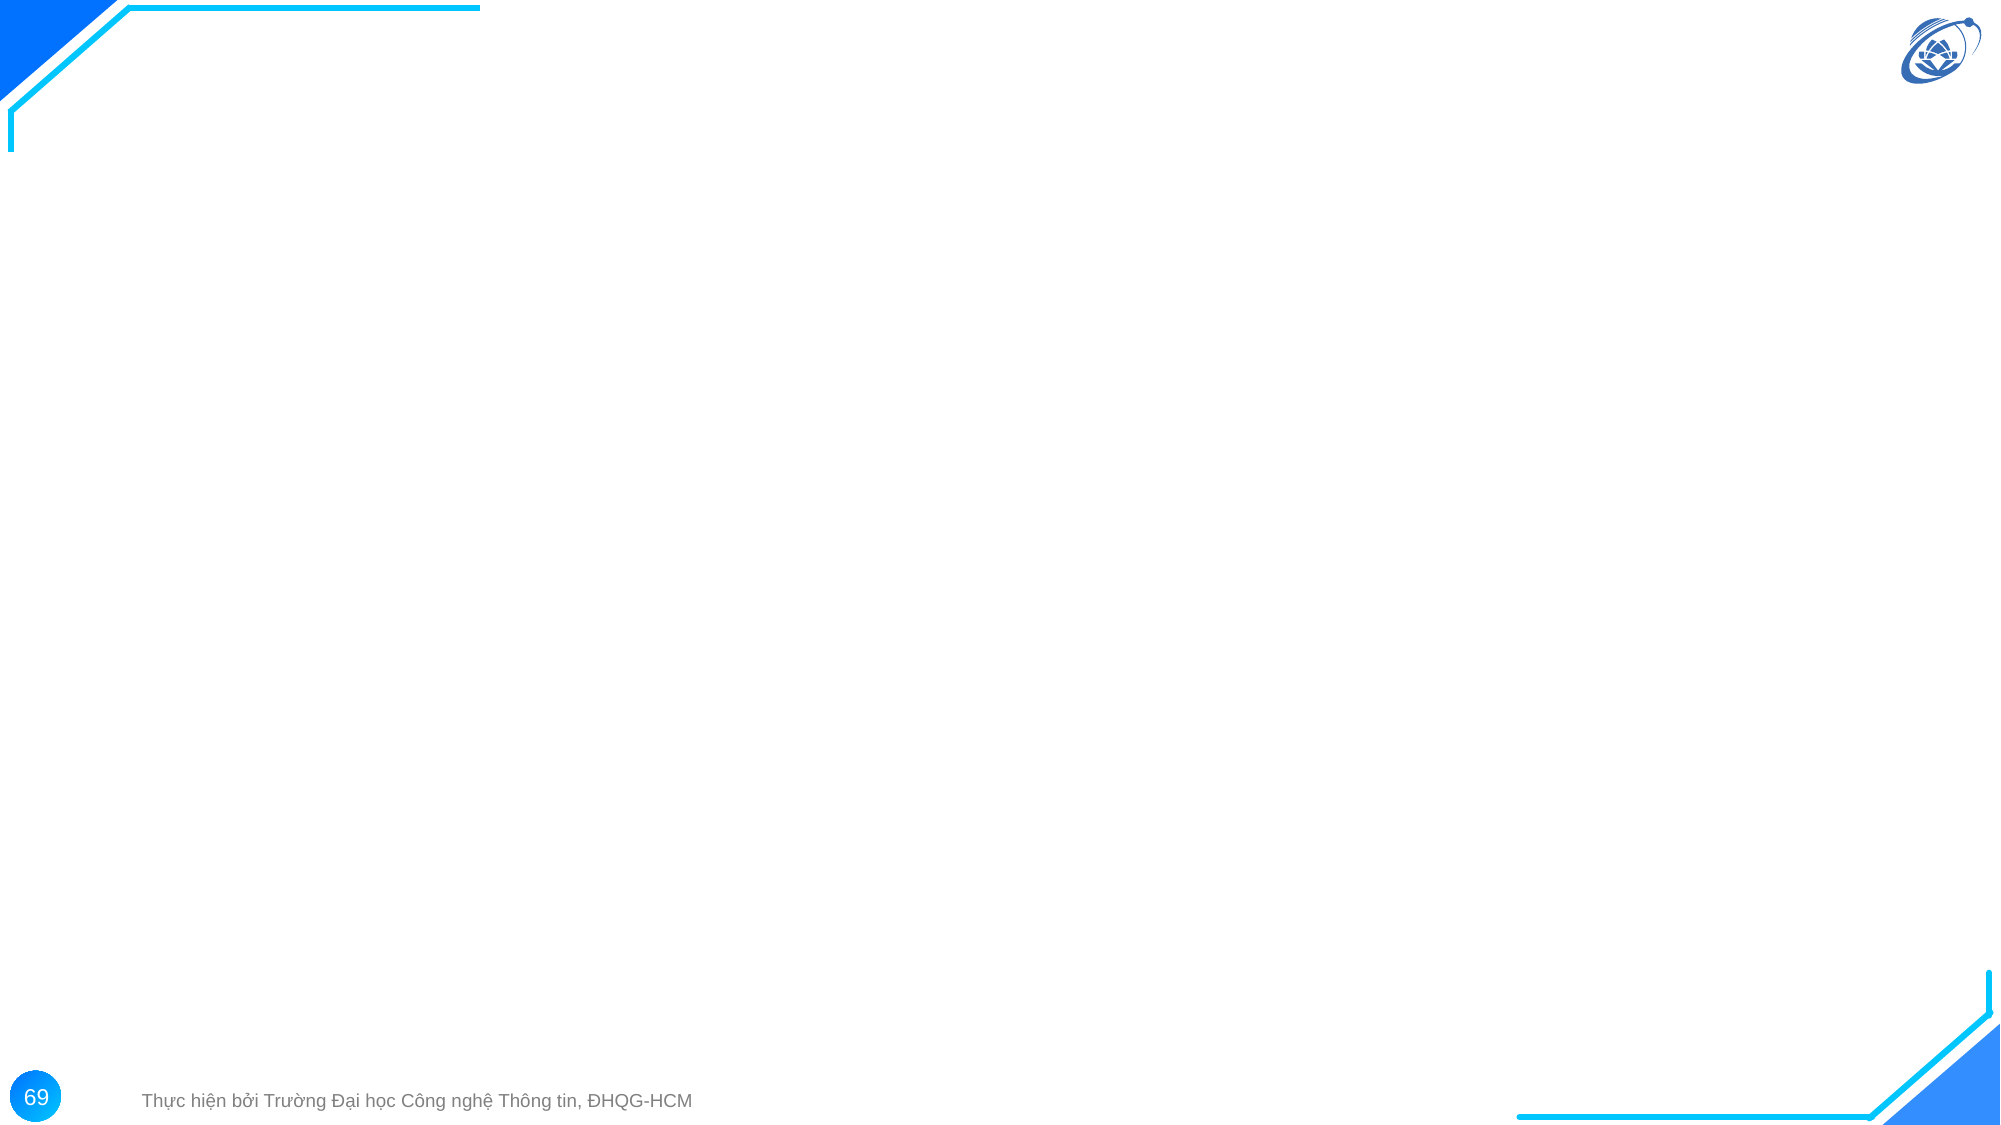

69
Thực hiện bởi Trường Đại học Công nghệ Thông tin, ĐHQG-HCM